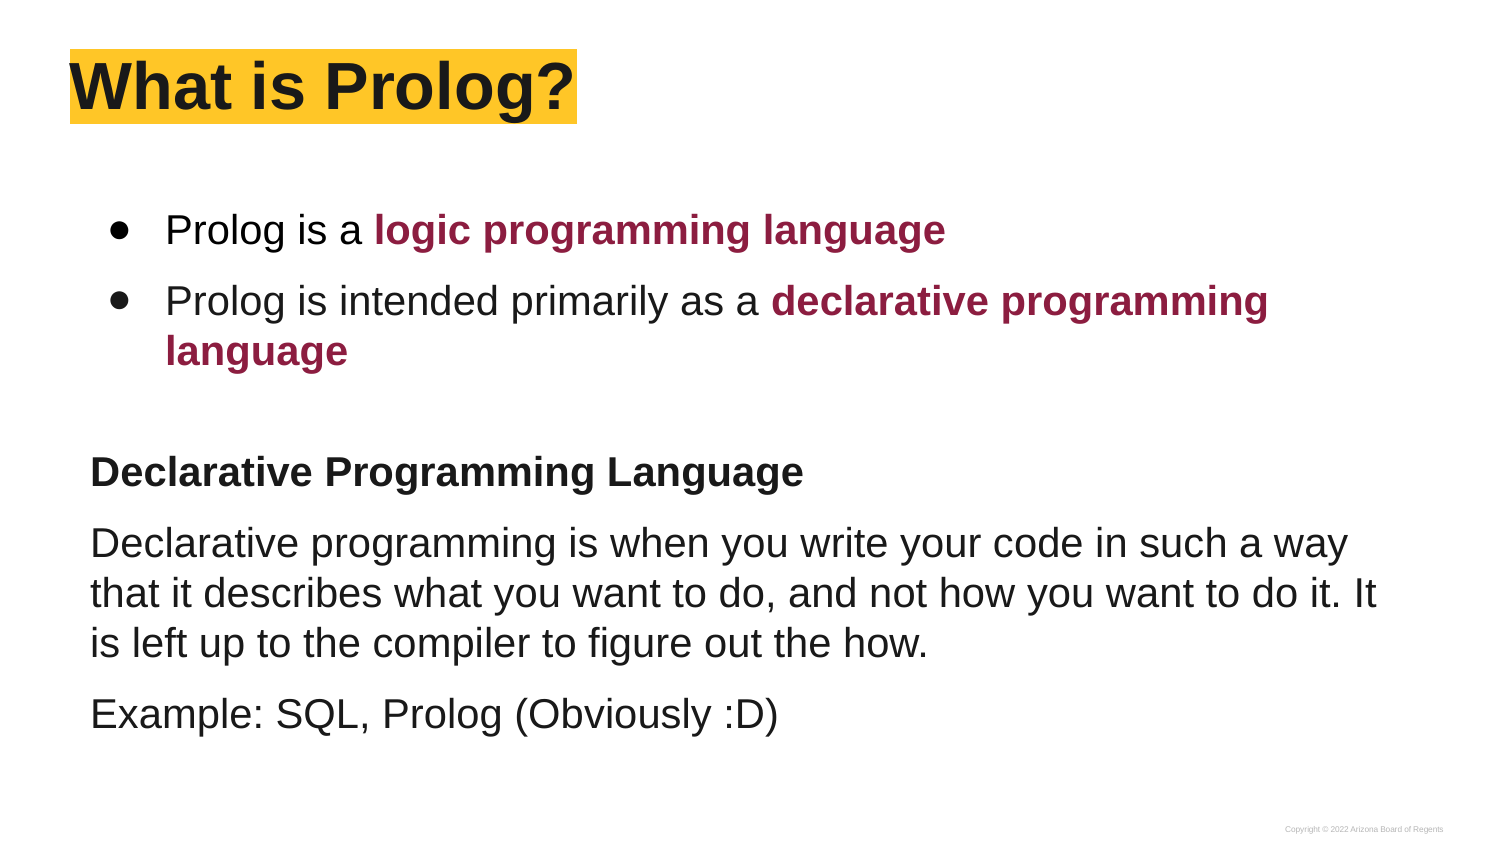

# What is Prolog?
Prolog is a logic programming language
Prolog is intended primarily as a declarative programming language

Declarative Programming Language
Declarative programming is when you write your code in such a way that it describes what you want to do, and not how you want to do it. It is left up to the compiler to figure out the how.
Example: SQL, Prolog (Obviously :D)